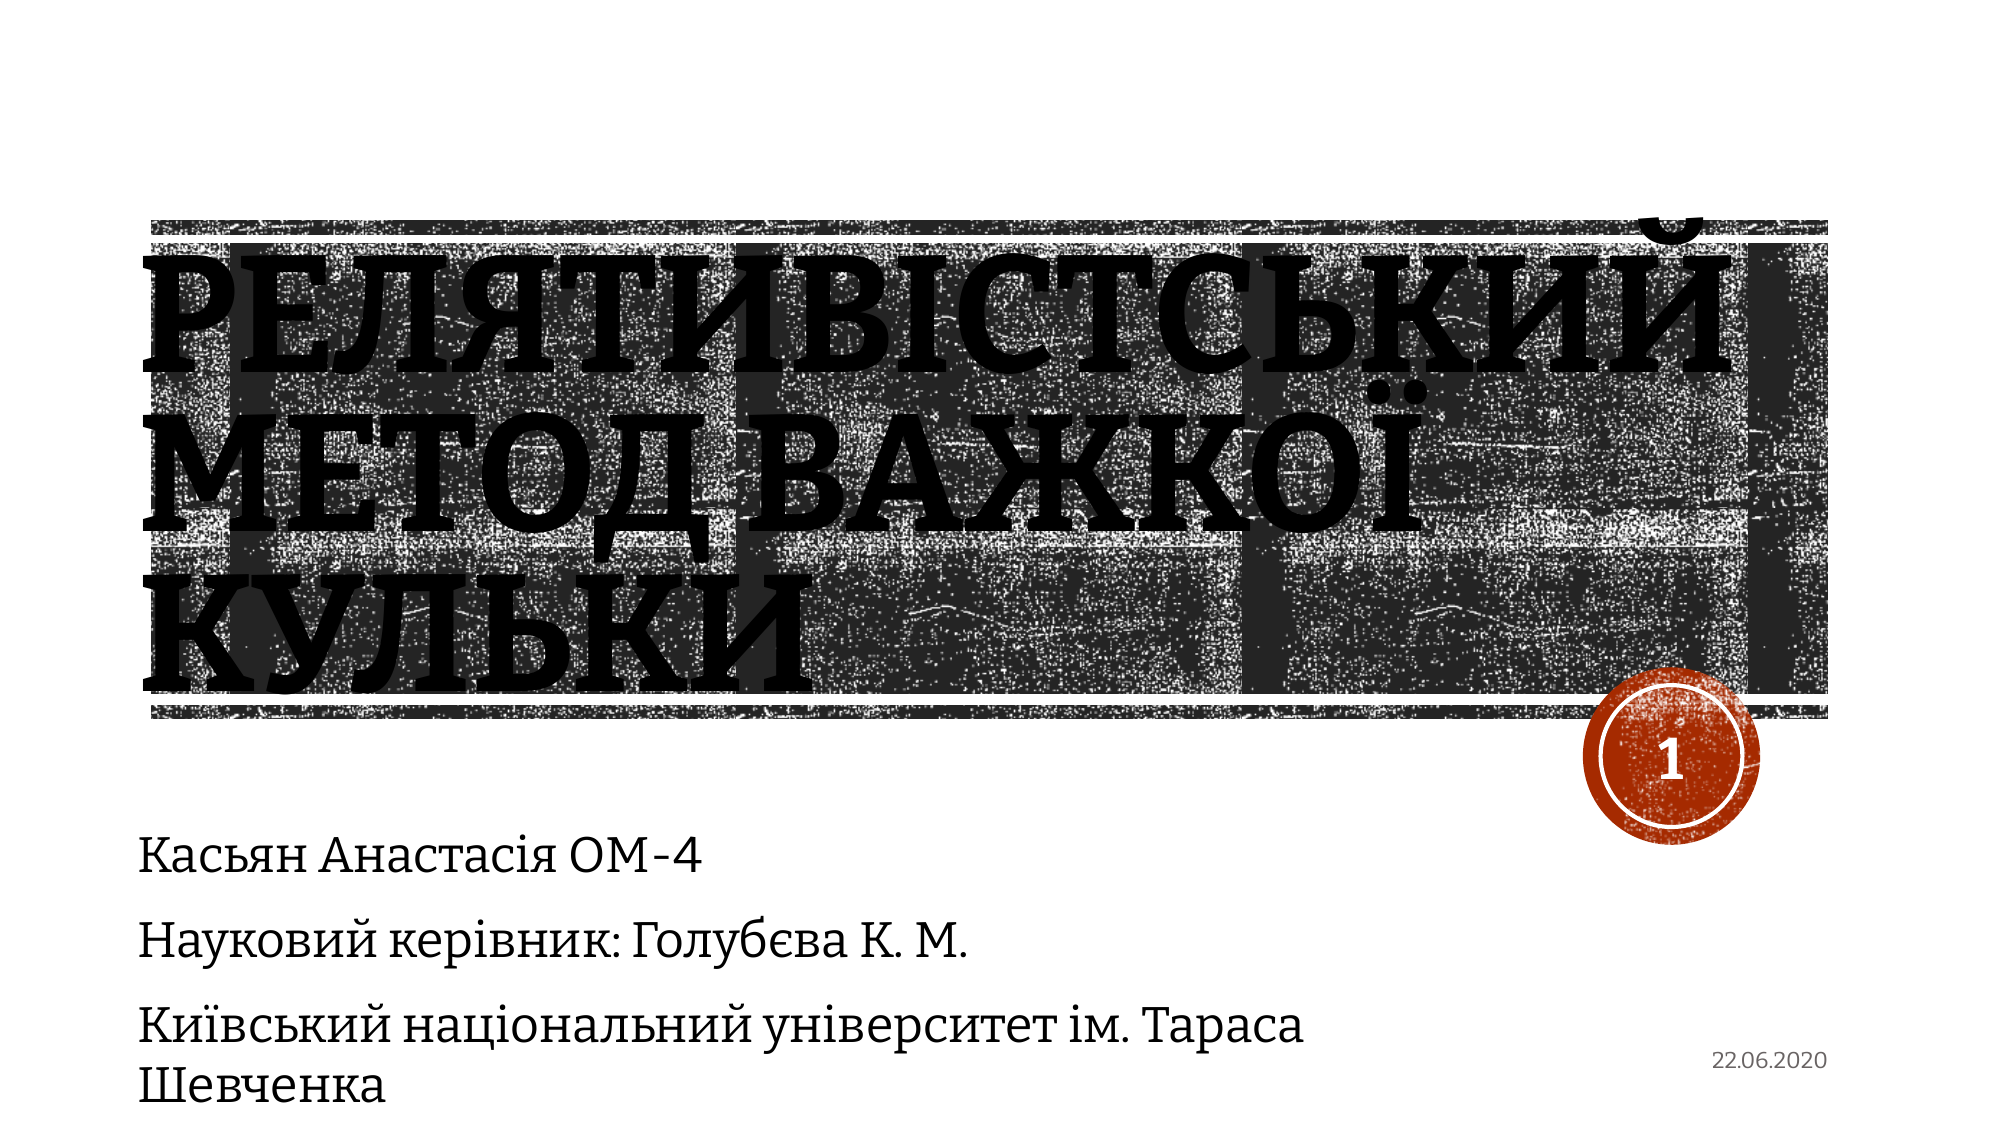

# Релятивістський метод важкої кульки
1
Касьян Анастасія ОМ-4
Науковий керівник: Голубєва К. М.
Київський національний університет ім. Тараса Шевченка
22.06.2020